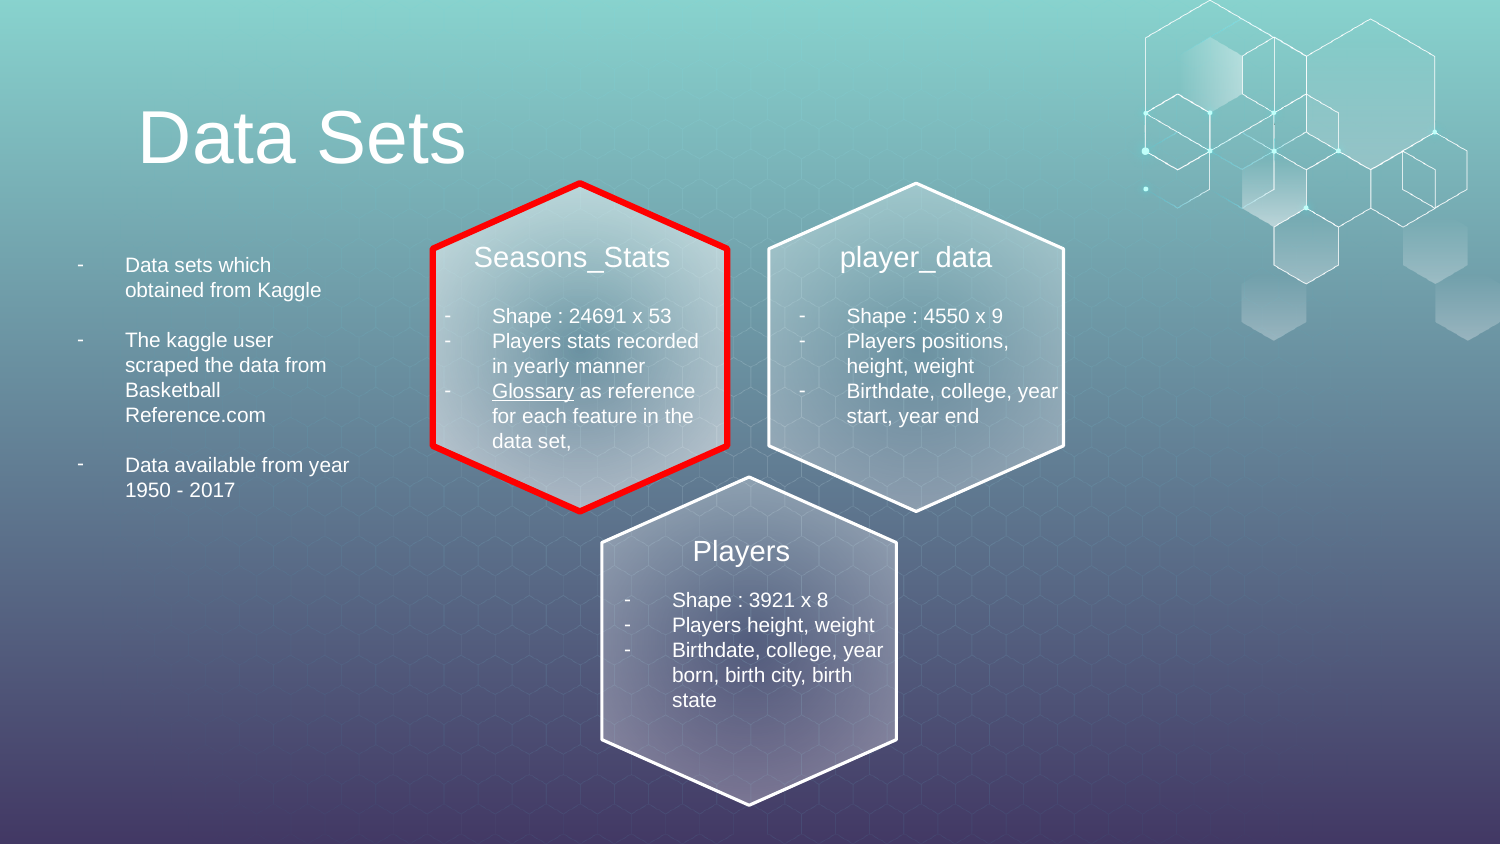

# Data Sets
Seasons_Stats
player_data

Data sets which obtained from Kaggle

The kaggle user scraped the data from Basketball Reference.com

Data available from year 1950 - 2017
Shape : 24691 x 53
Players stats recorded in yearly manner
Glossary as reference for each feature in the data set,
Shape : 4550 x 9
Players positions, height, weight
Birthdate, college, year start, year end
Players

Shape : 3921 x 8
Players height, weight
Birthdate, college, year born, birth city, birth state